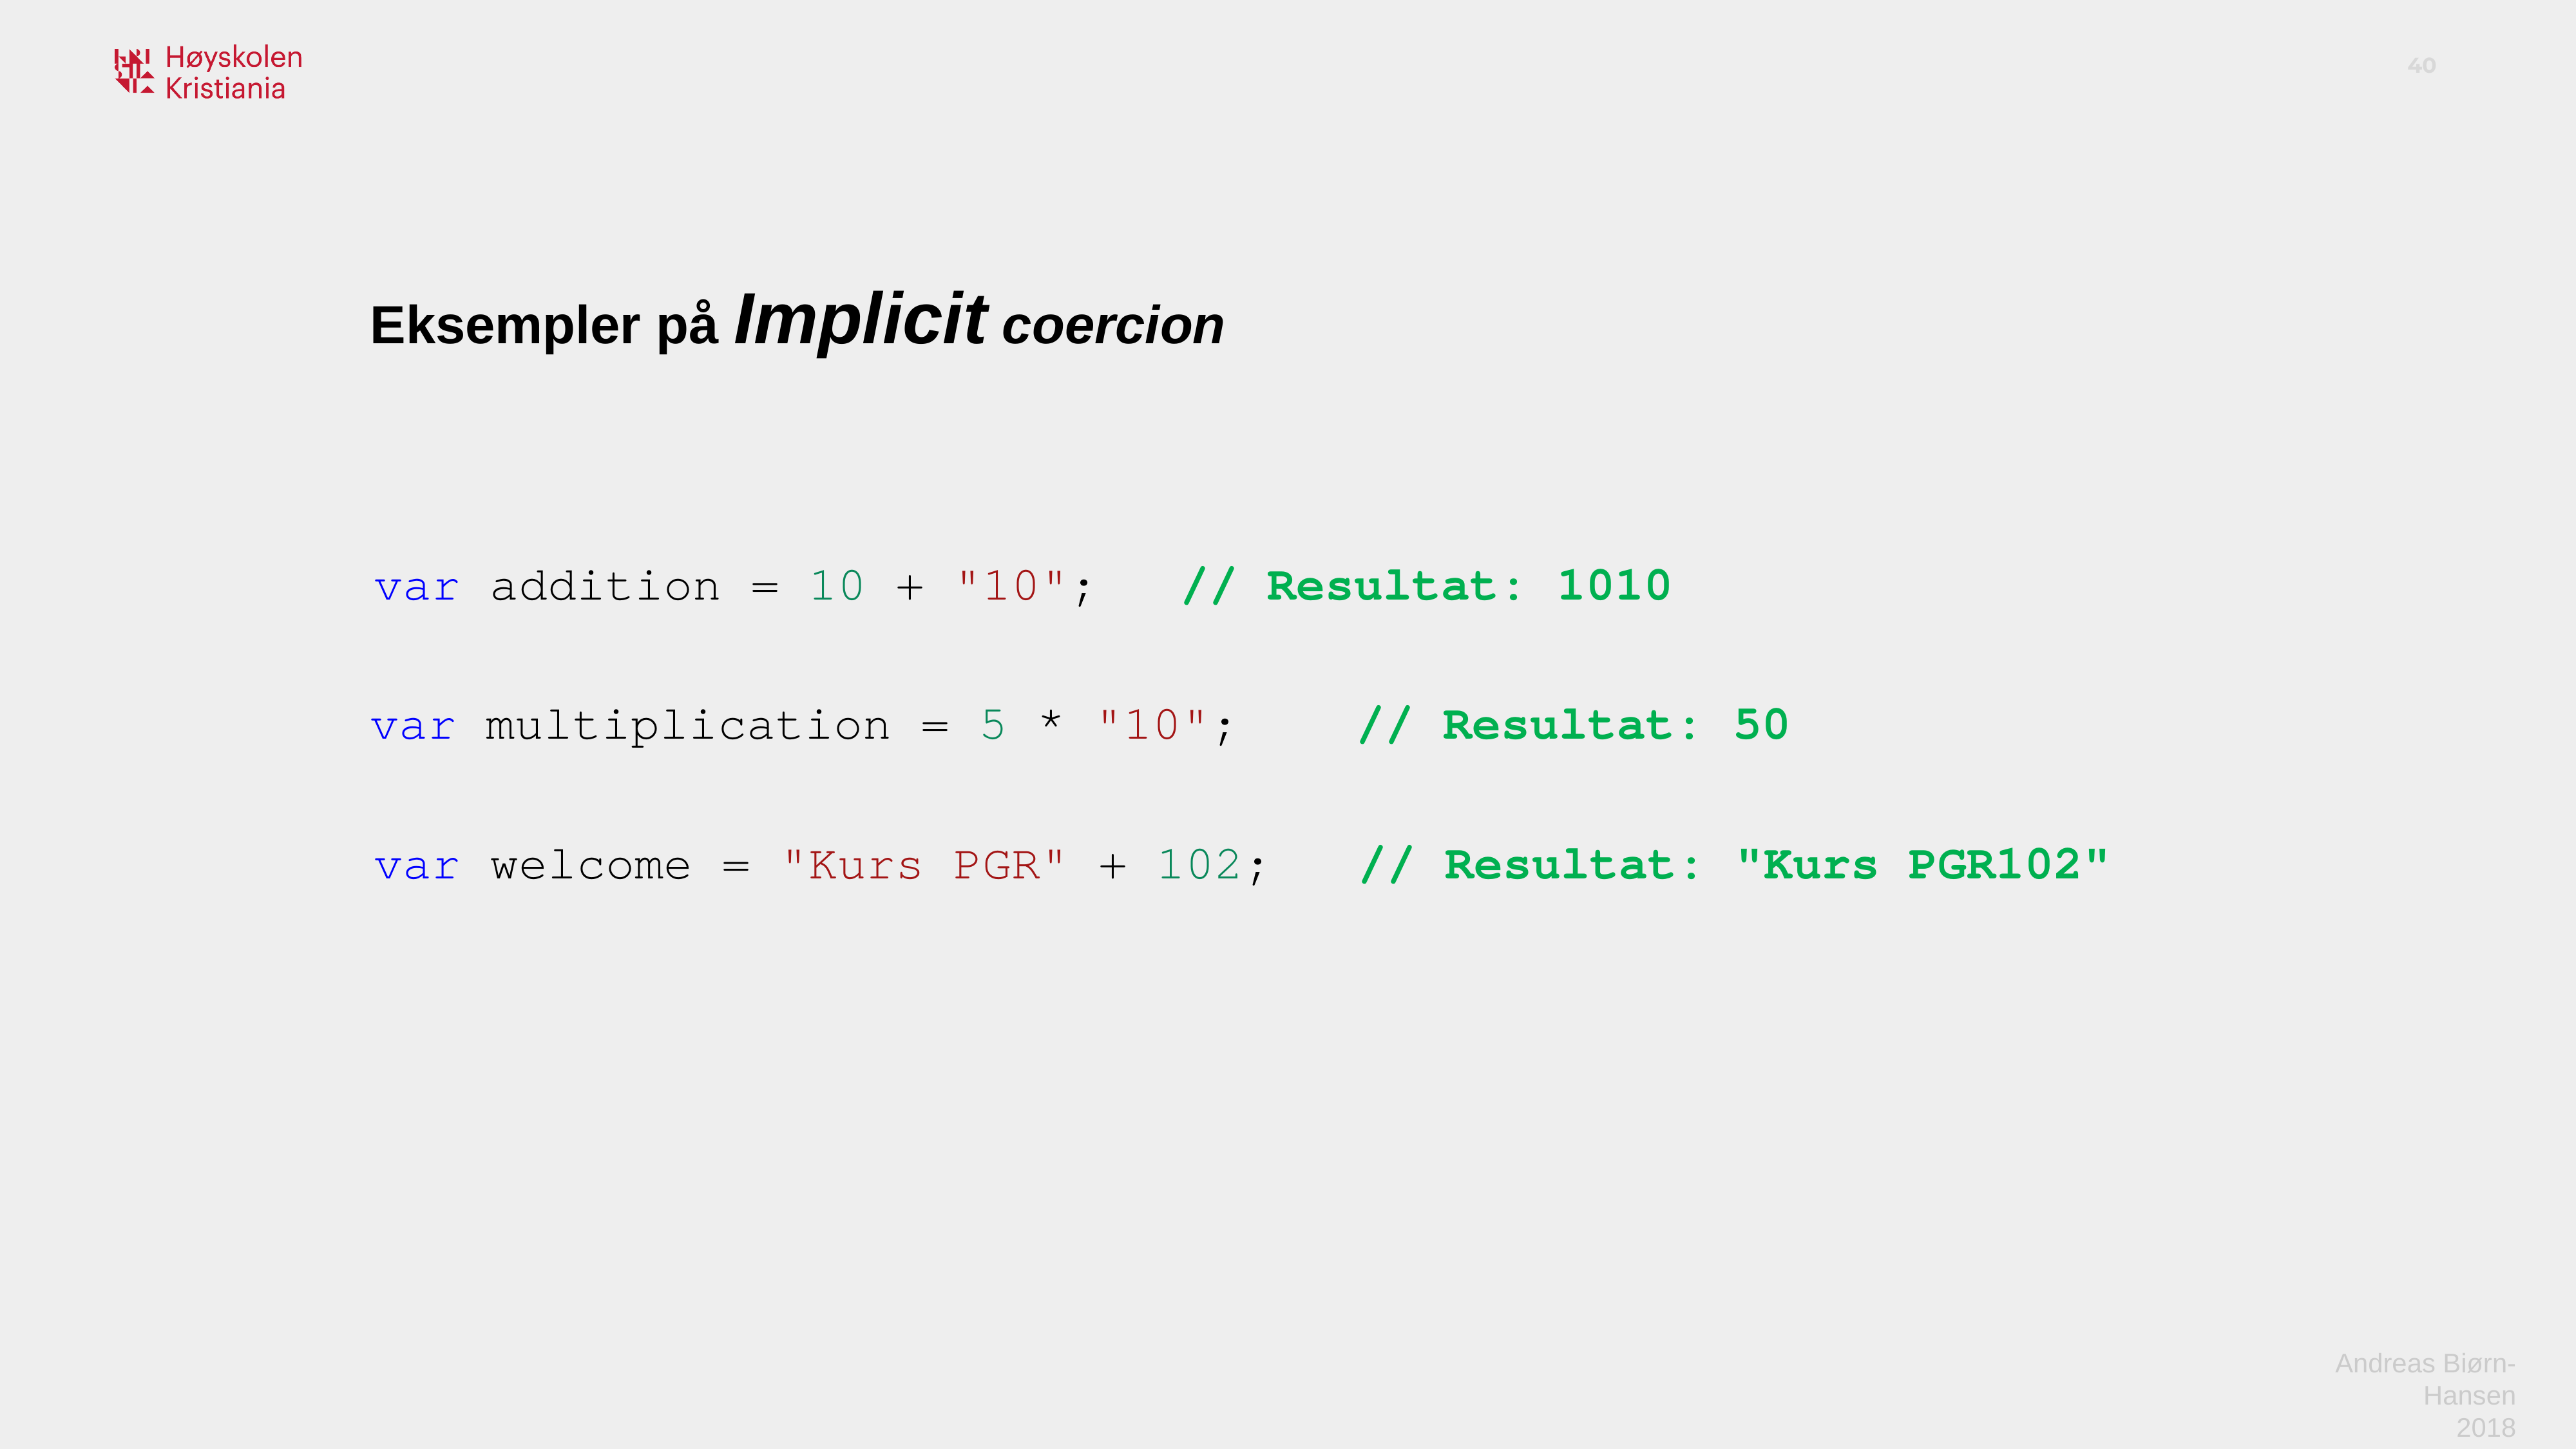

Eksempler på Implicit coercion
// Resultat: 1010
var addition = 10 + "10";
// Resultat: 50
var multiplication = 5 * "10";
// Resultat: "Kurs PGR102"
var welcome = "Kurs PGR" + 102;